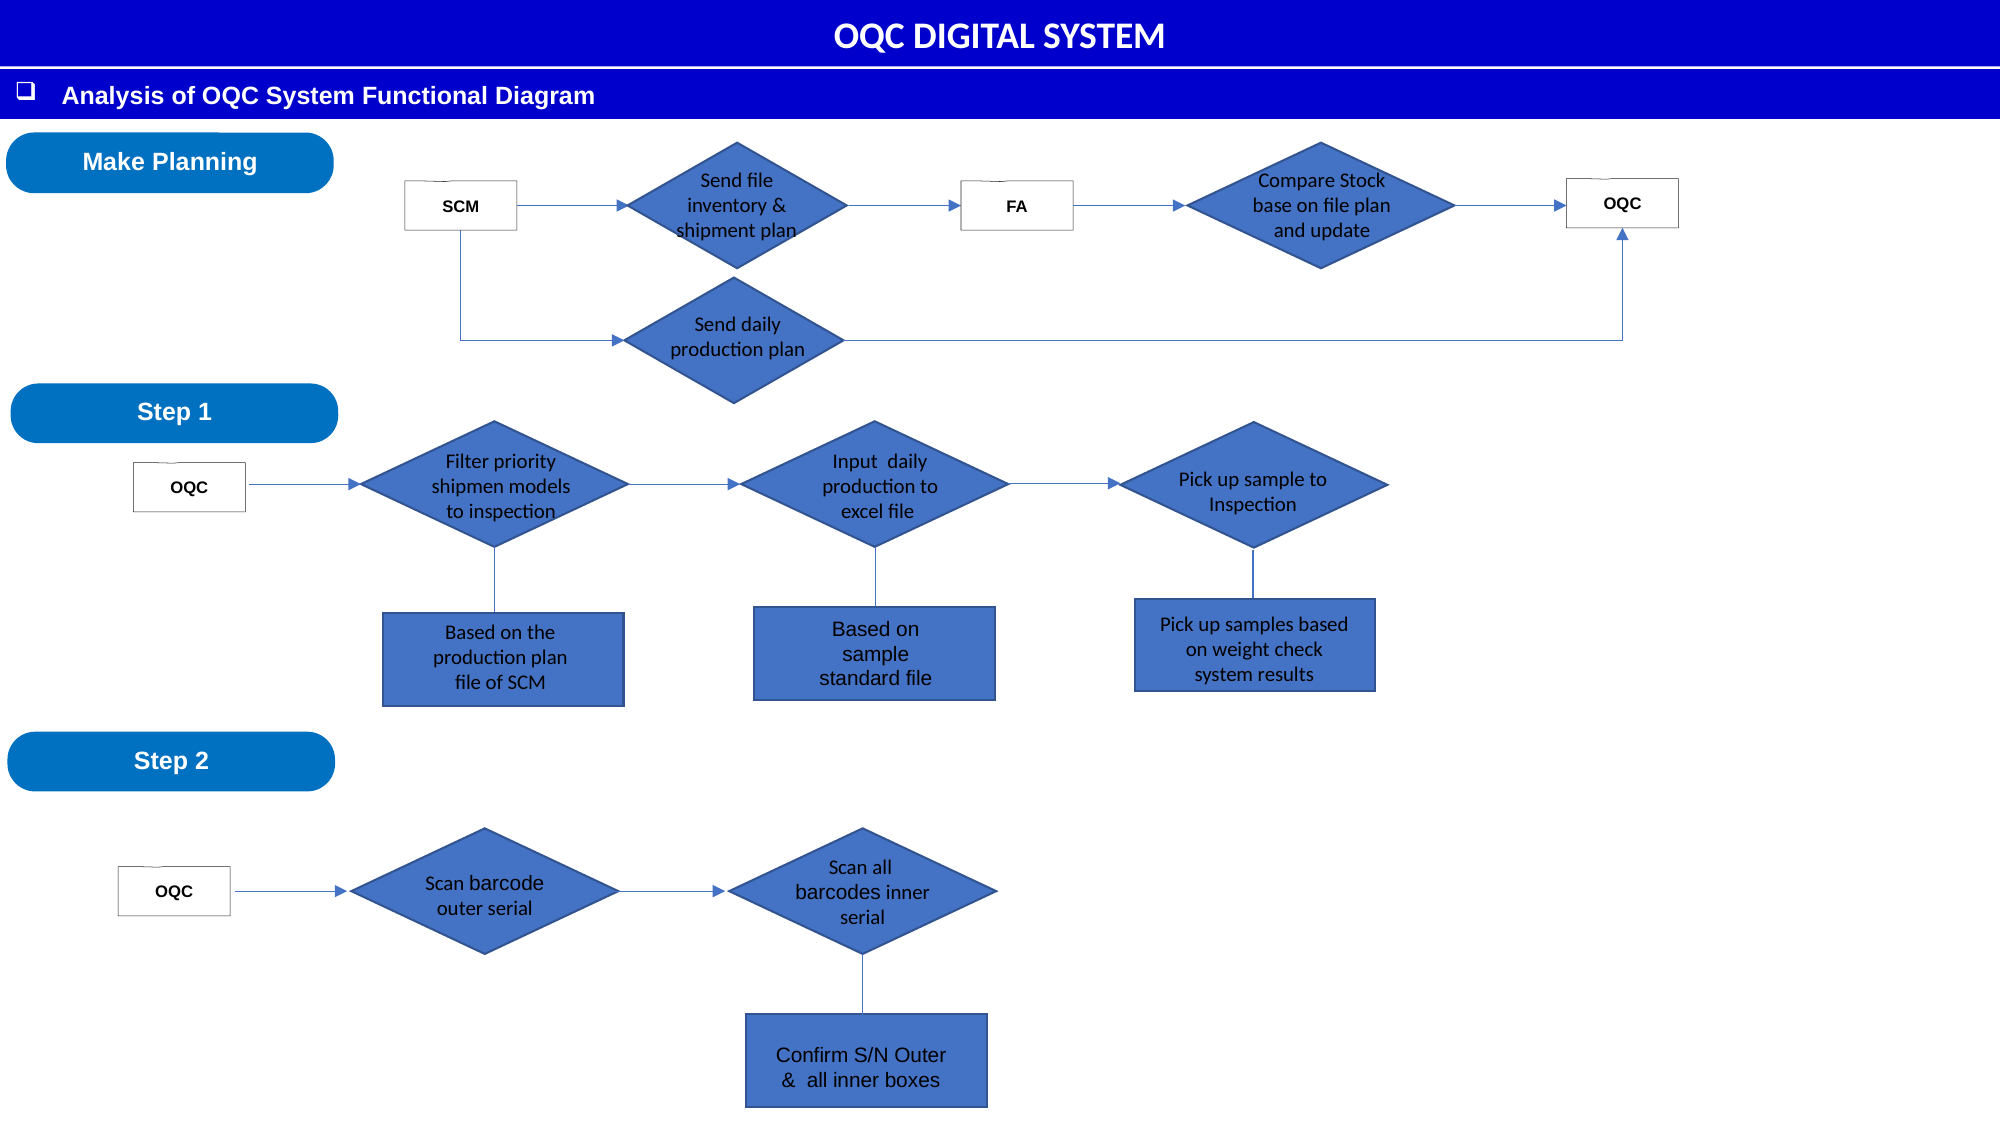

OQC DIGITAL SYSTEM
Analysis of OQC System Functional Diagram
Make Planning

Compare Stock base on file plan and update
Send file inventory & shipment plan
OQC
SCM
FA

Send daily production plan
Step 1

Filter priority shipmen models to inspection
Input  daily production to excel file
Pick up sample to Inspection
OQC

Pick up samples based on weight check system results

Based on sample standard file
Based on the production plan file of SCM
Step 2

Scan all  barcodes inner serial
Scan barcode outer serial
OQC

Confirm S/N Outer &  all inner boxes